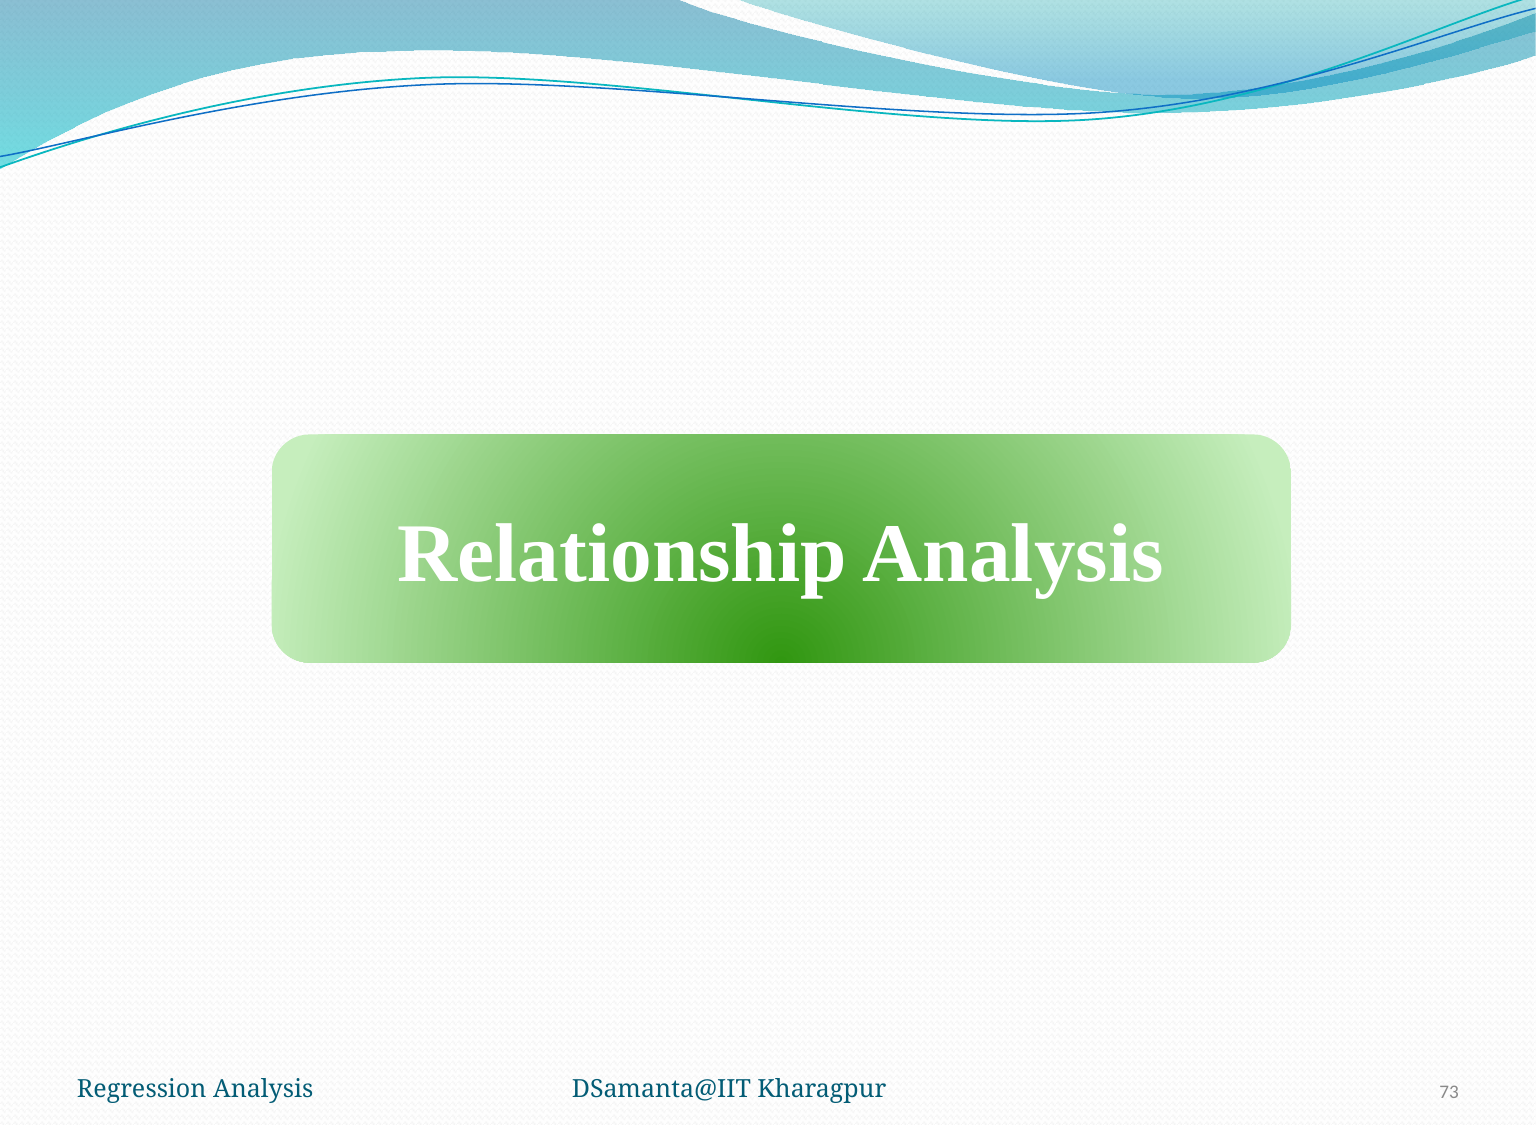

Relationship Analysis
Regression Analysis
DSamanta@IIT Kharagpur
73